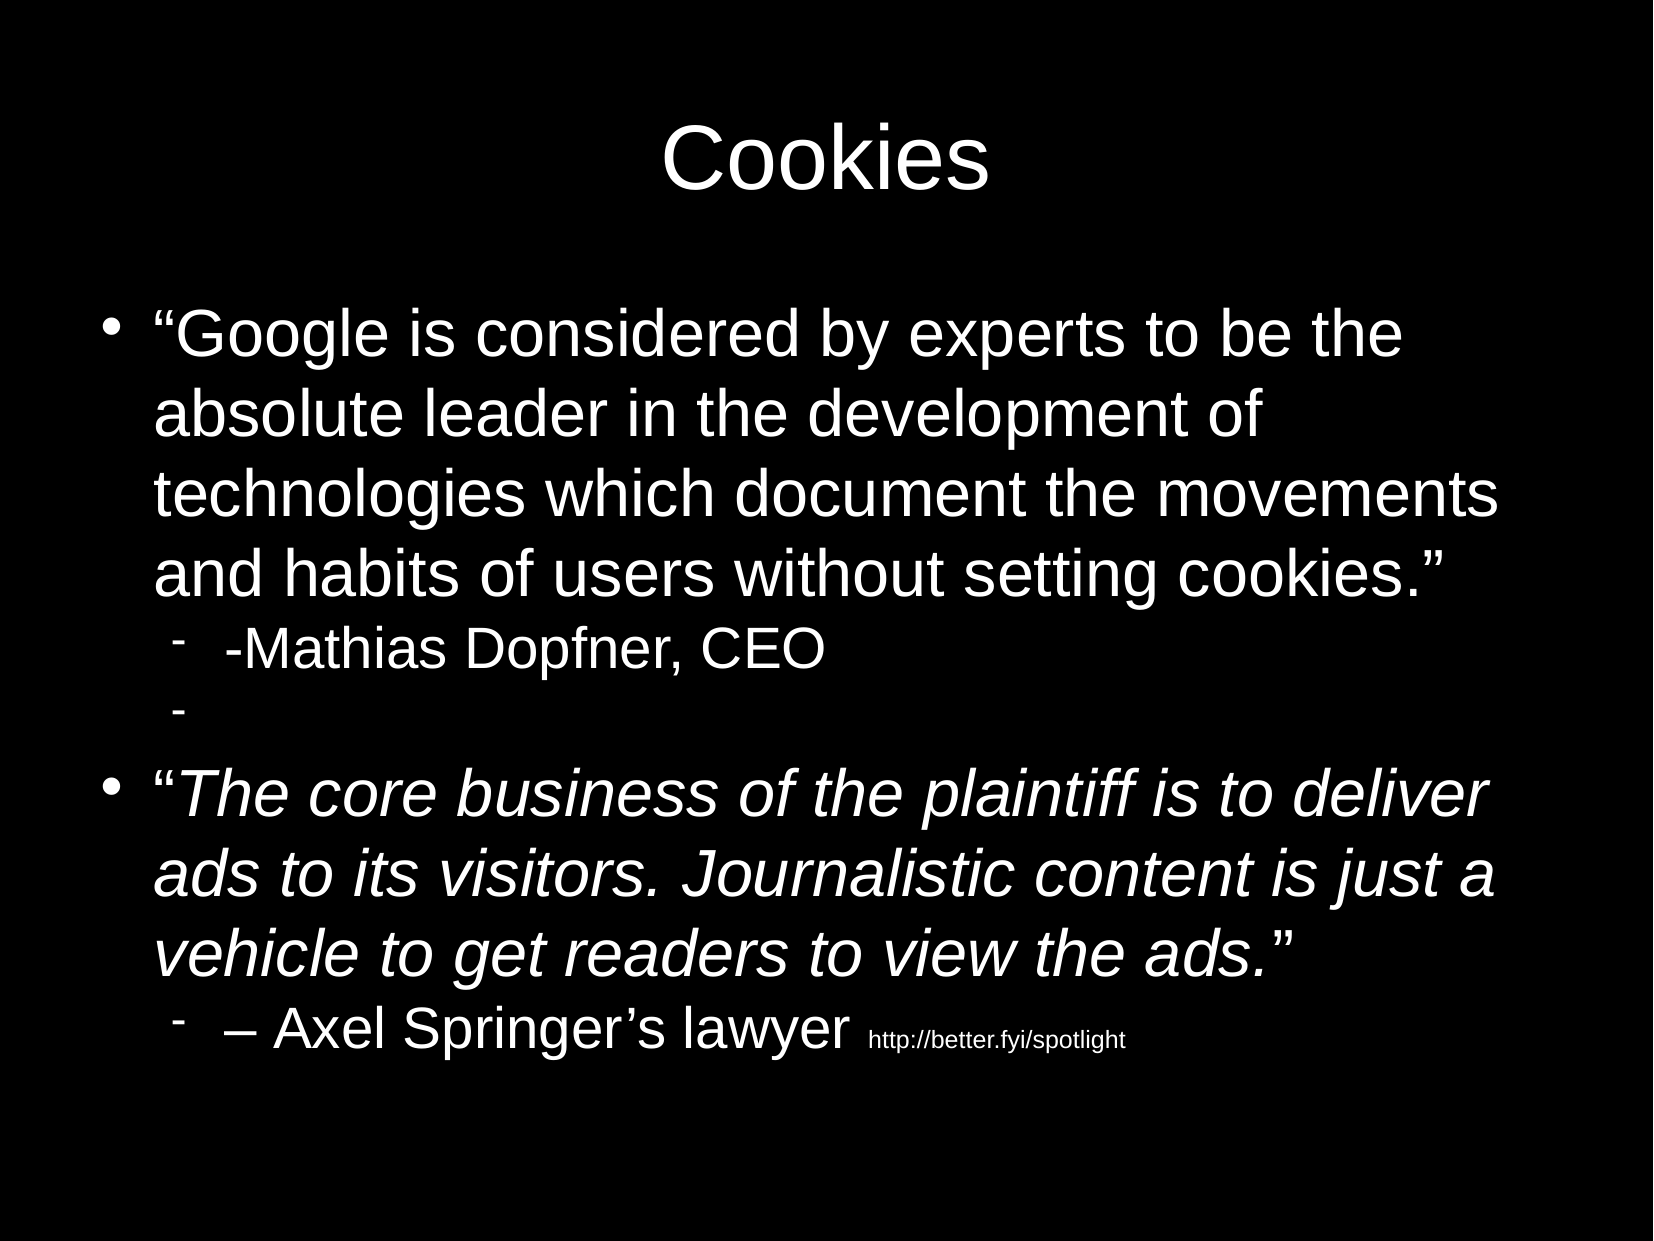

Cookies
“Google is considered by experts to be the absolute leader in the development of technologies which document the movements and habits of users without setting cookies.”
-Mathias Dopfner, CEO

“The core business of the plaintiff is to deliver ads to its visitors. Journalistic content is just a vehicle to get readers to view the ads.”
– Axel Springer’s lawyer http://better.fyi/spotlight